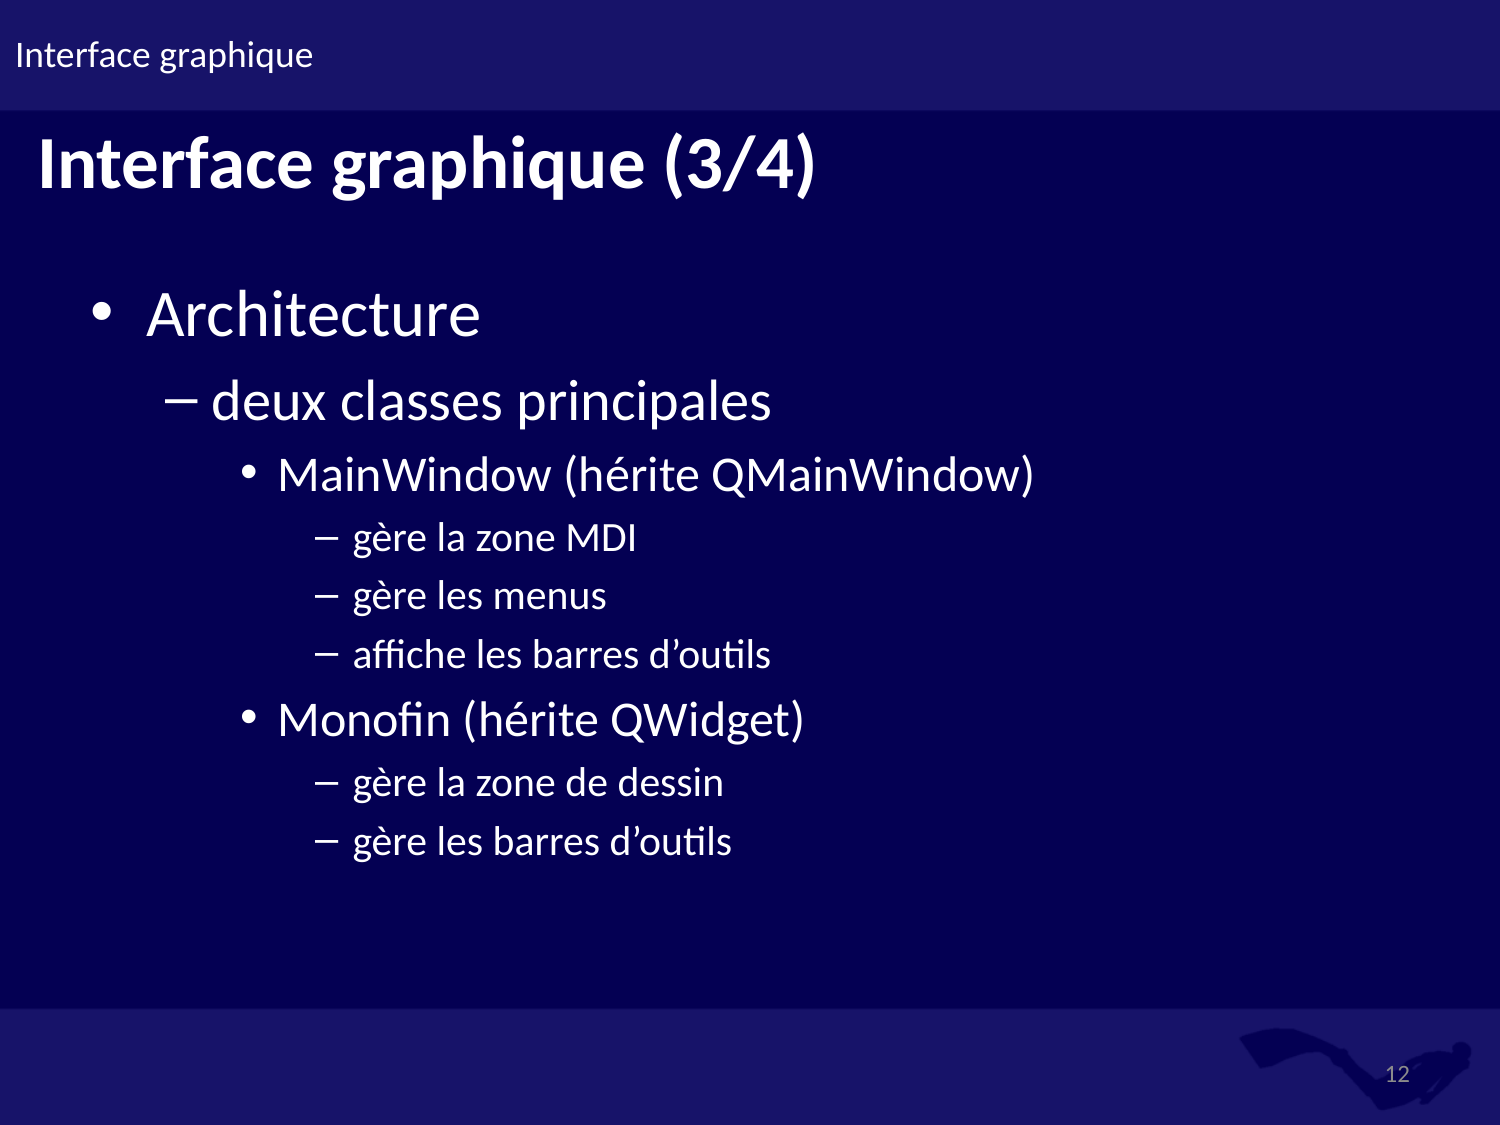

# Interface graphique
Interface graphique (3/4)
Architecture
deux classes principales
MainWindow (hérite QMainWindow)
gère la zone MDI
gère les menus
affiche les barres d’outils
Monofin (hérite QWidget)
gère la zone de dessin
gère les barres d’outils
12